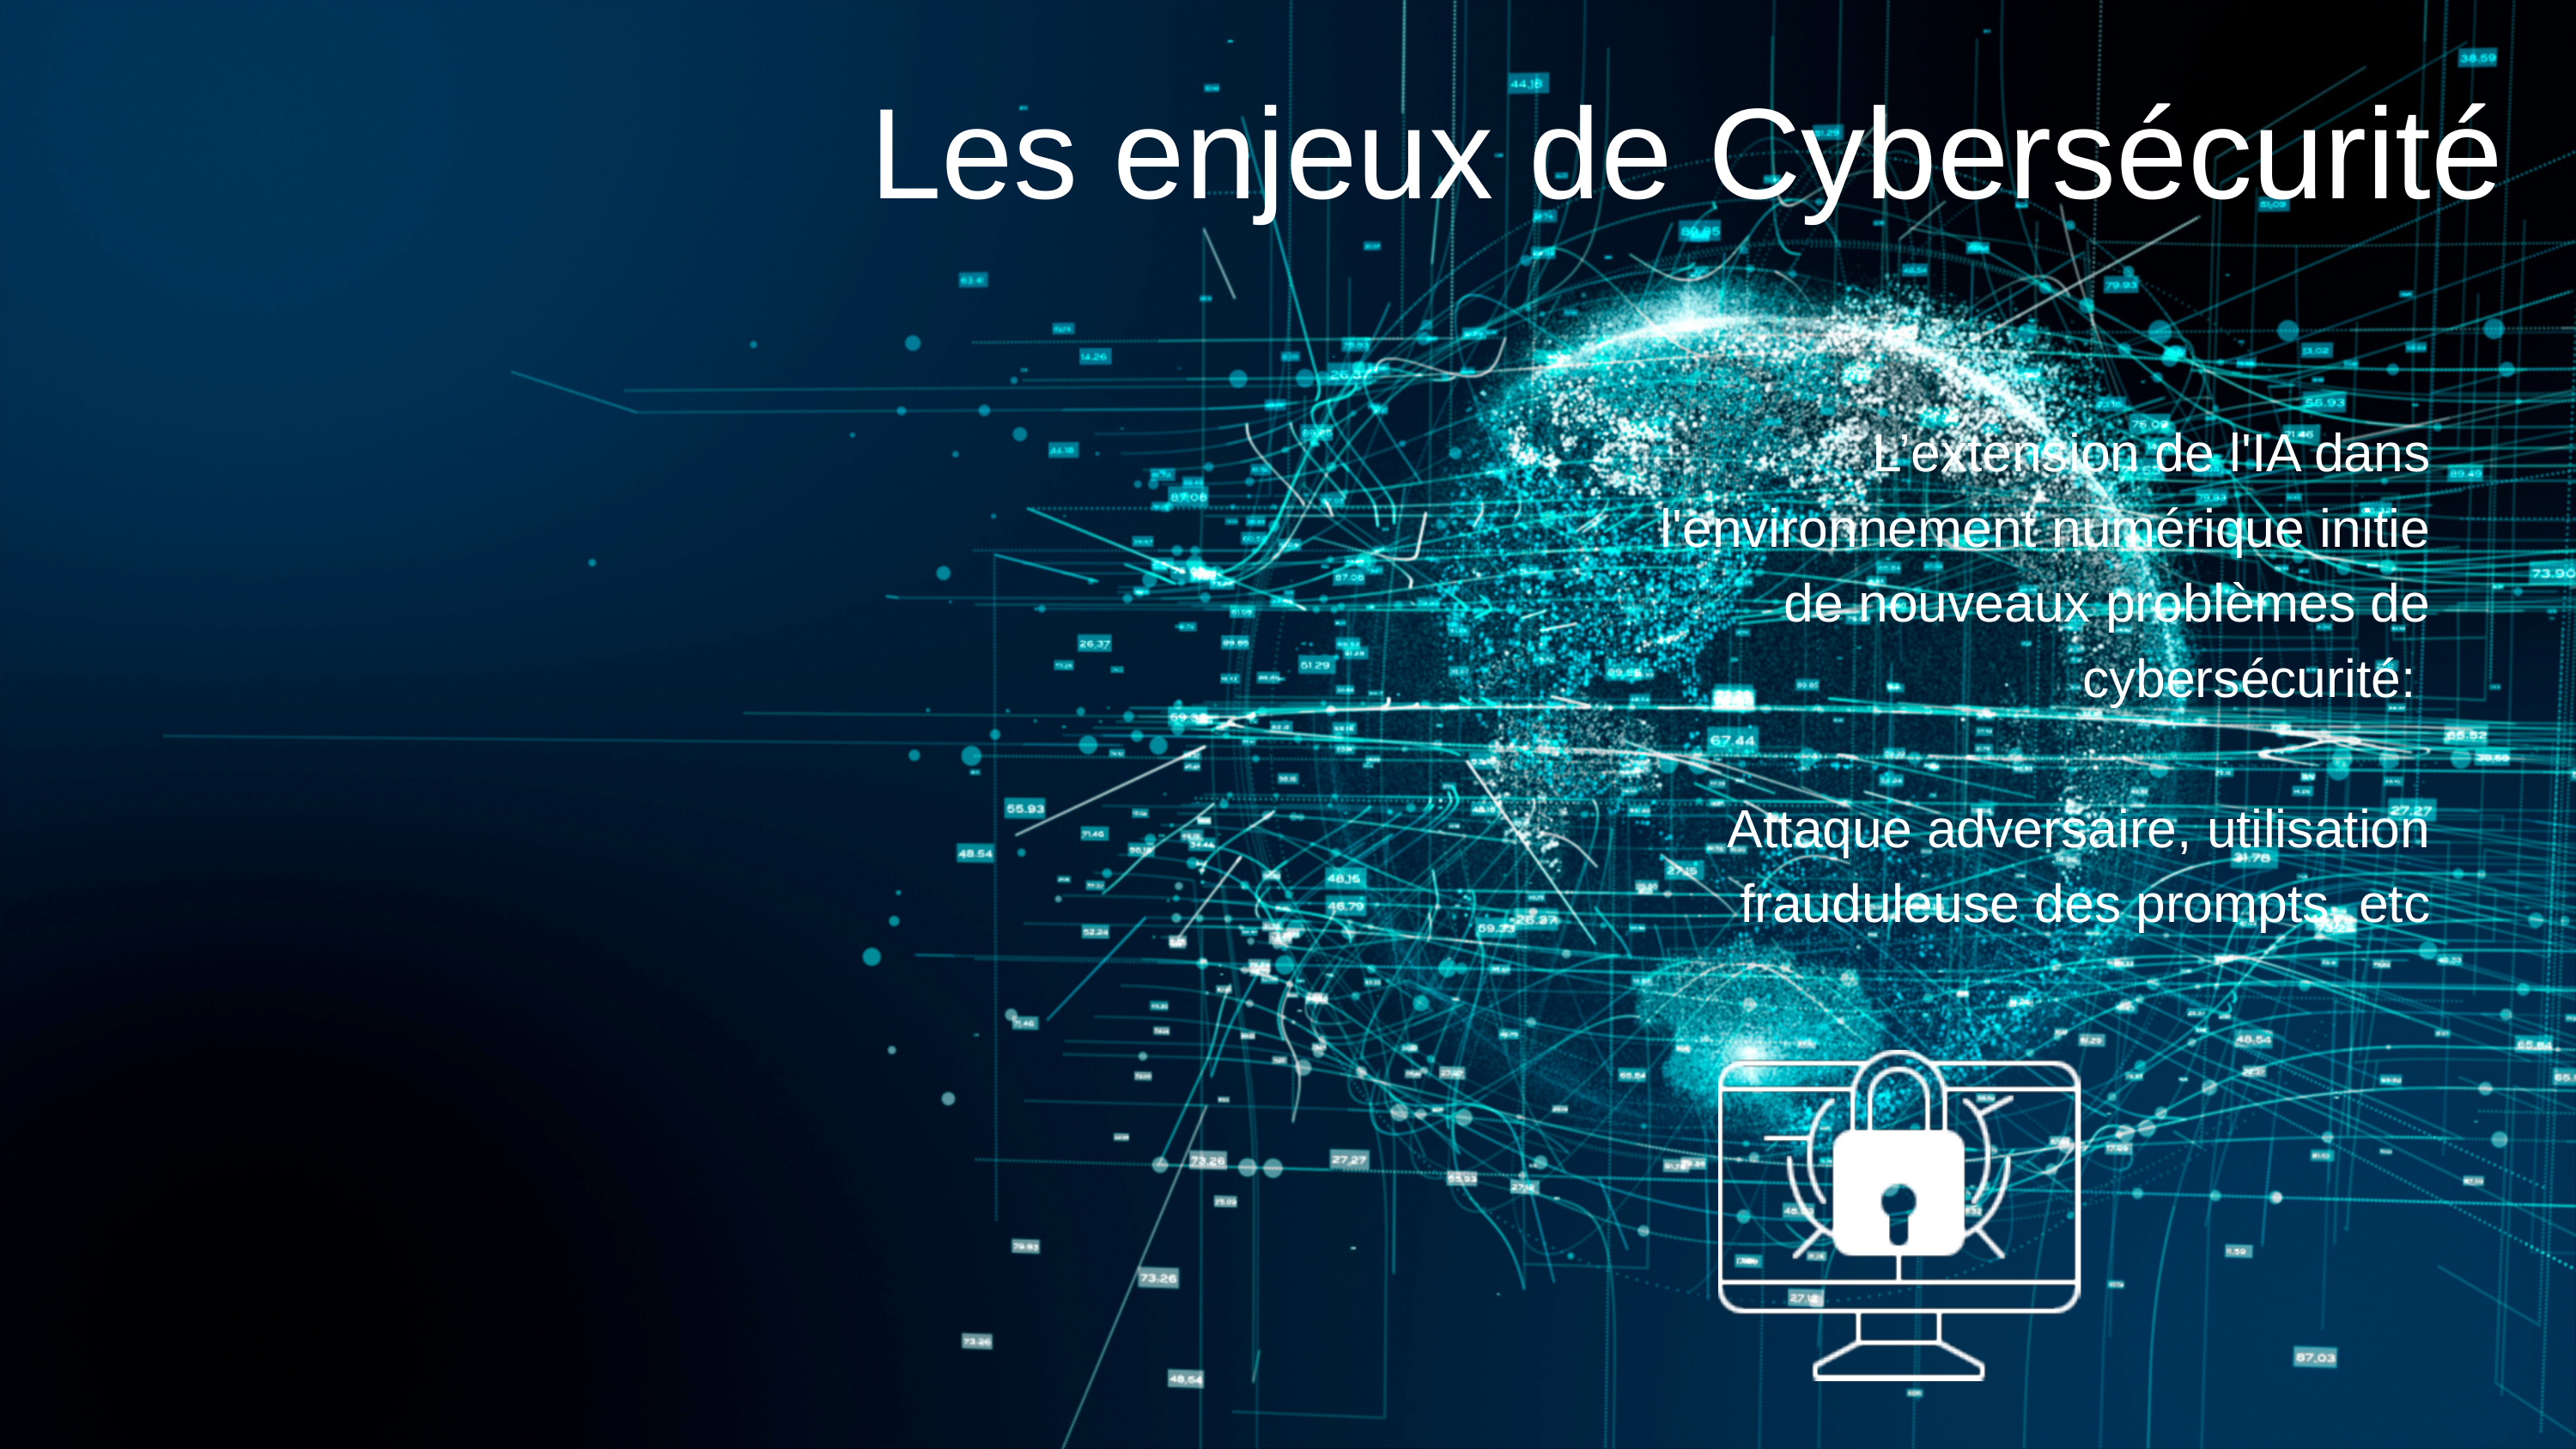

Les enjeux de Cybersécurité
L’extension de l'IA dans l'environnement numérique initie de nouveaux problèmes de cybersécurité:

Attaque adversaire, utilisation frauduleuse des prompts, etc